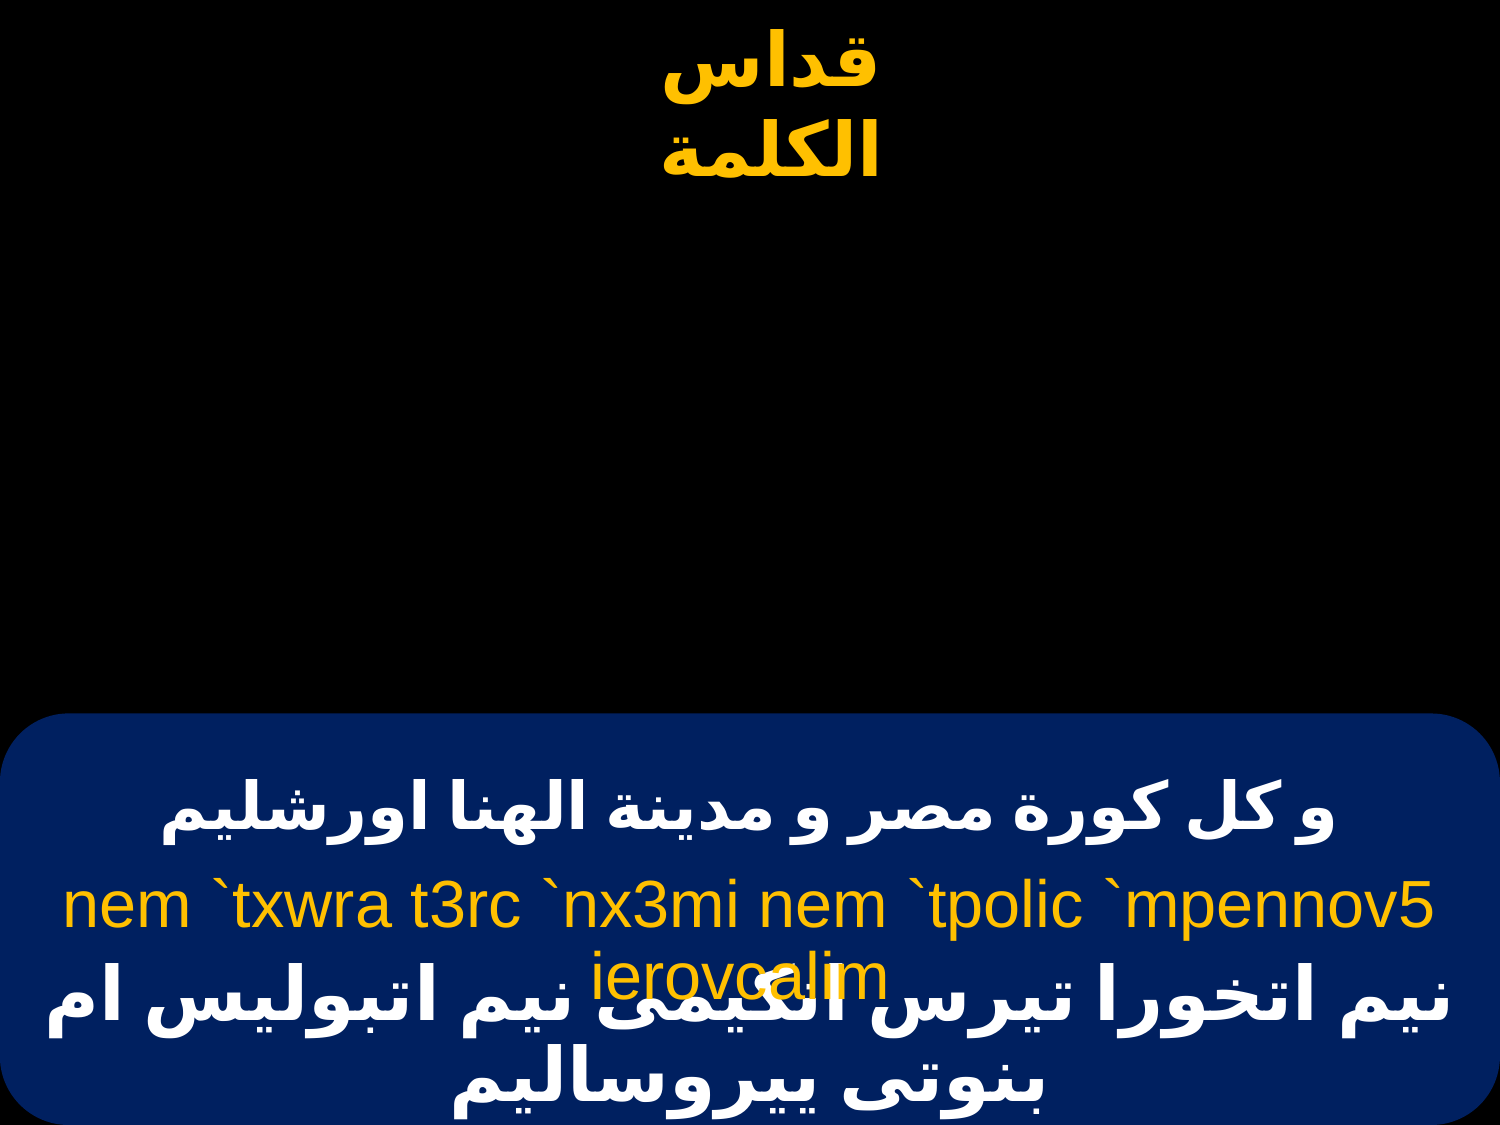

# و كل كورة مصر و مدينة الهنا اورشليم
nem `txwra t3rc `nx3mi nem `tpolic `mpennov5 ierovcalim
نيم اتخورا تيرس انكيمى نيم اتبوليس ام بنوتى ييروساليم